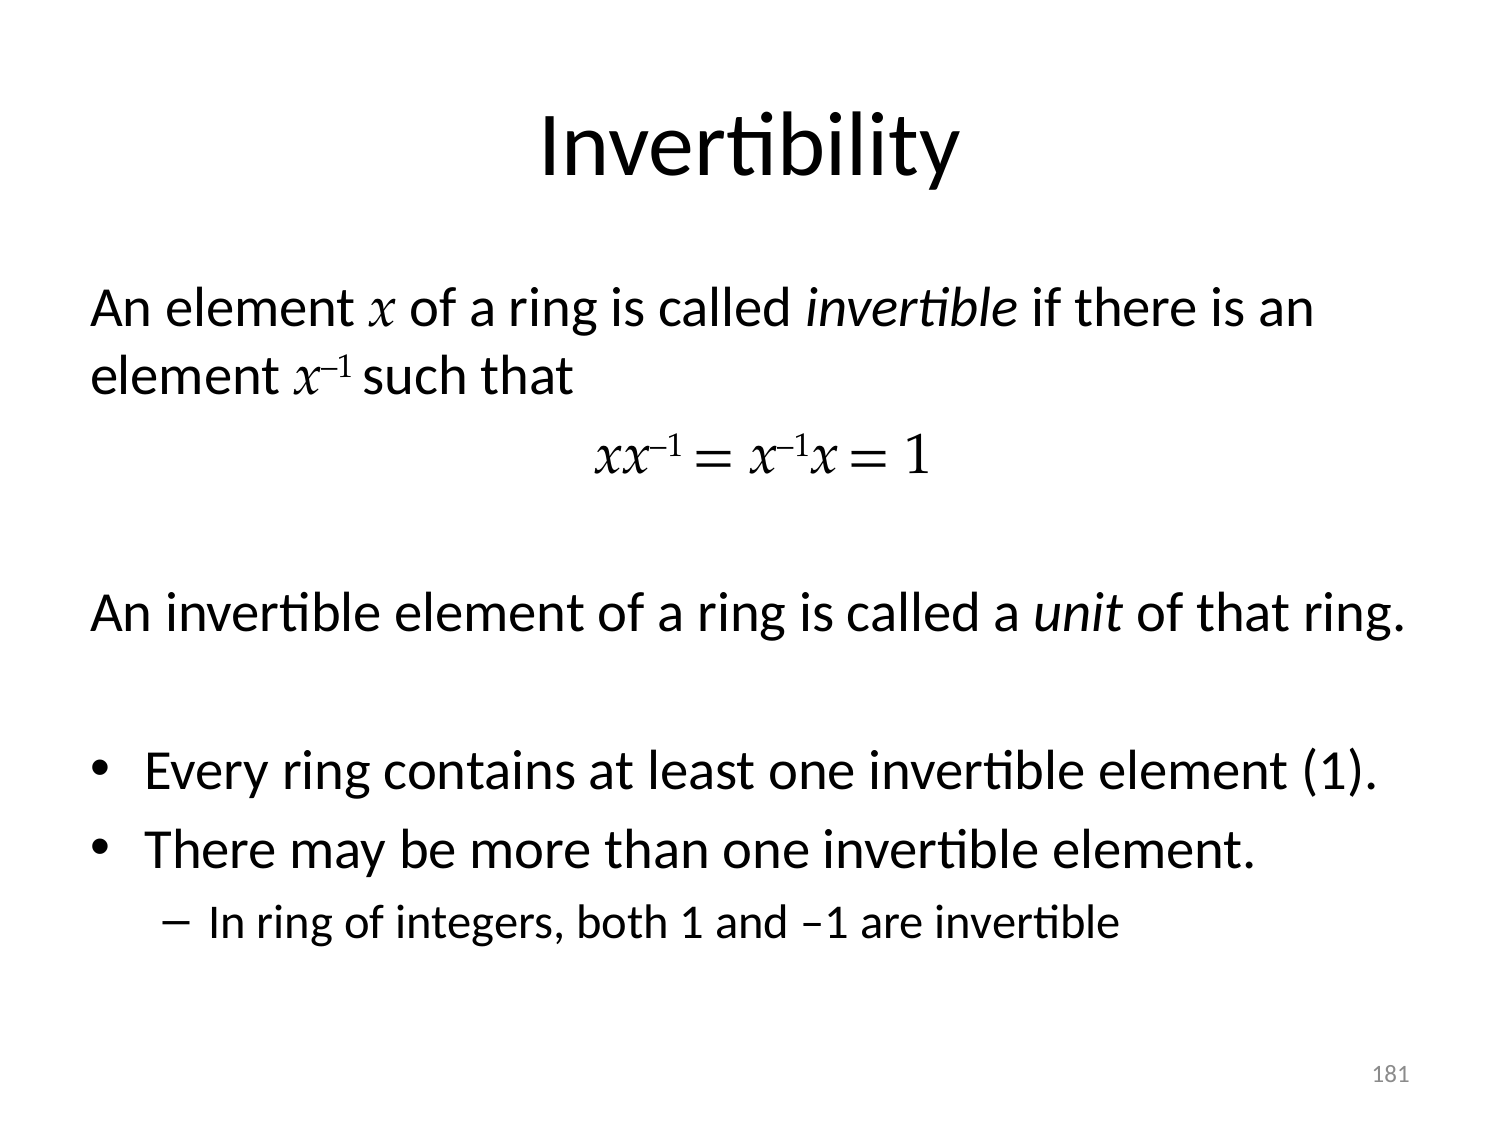

# Invertibility
An element x of a ring is called invertible if there is an element x–1 such that
xx–1 = x–1x = 1

An invertible element of a ring is called a unit of that ring.

Every ring contains at least one invertible element (1).
There may be more than one invertible element.
In ring of integers, both 1 and –1 are invertible
181